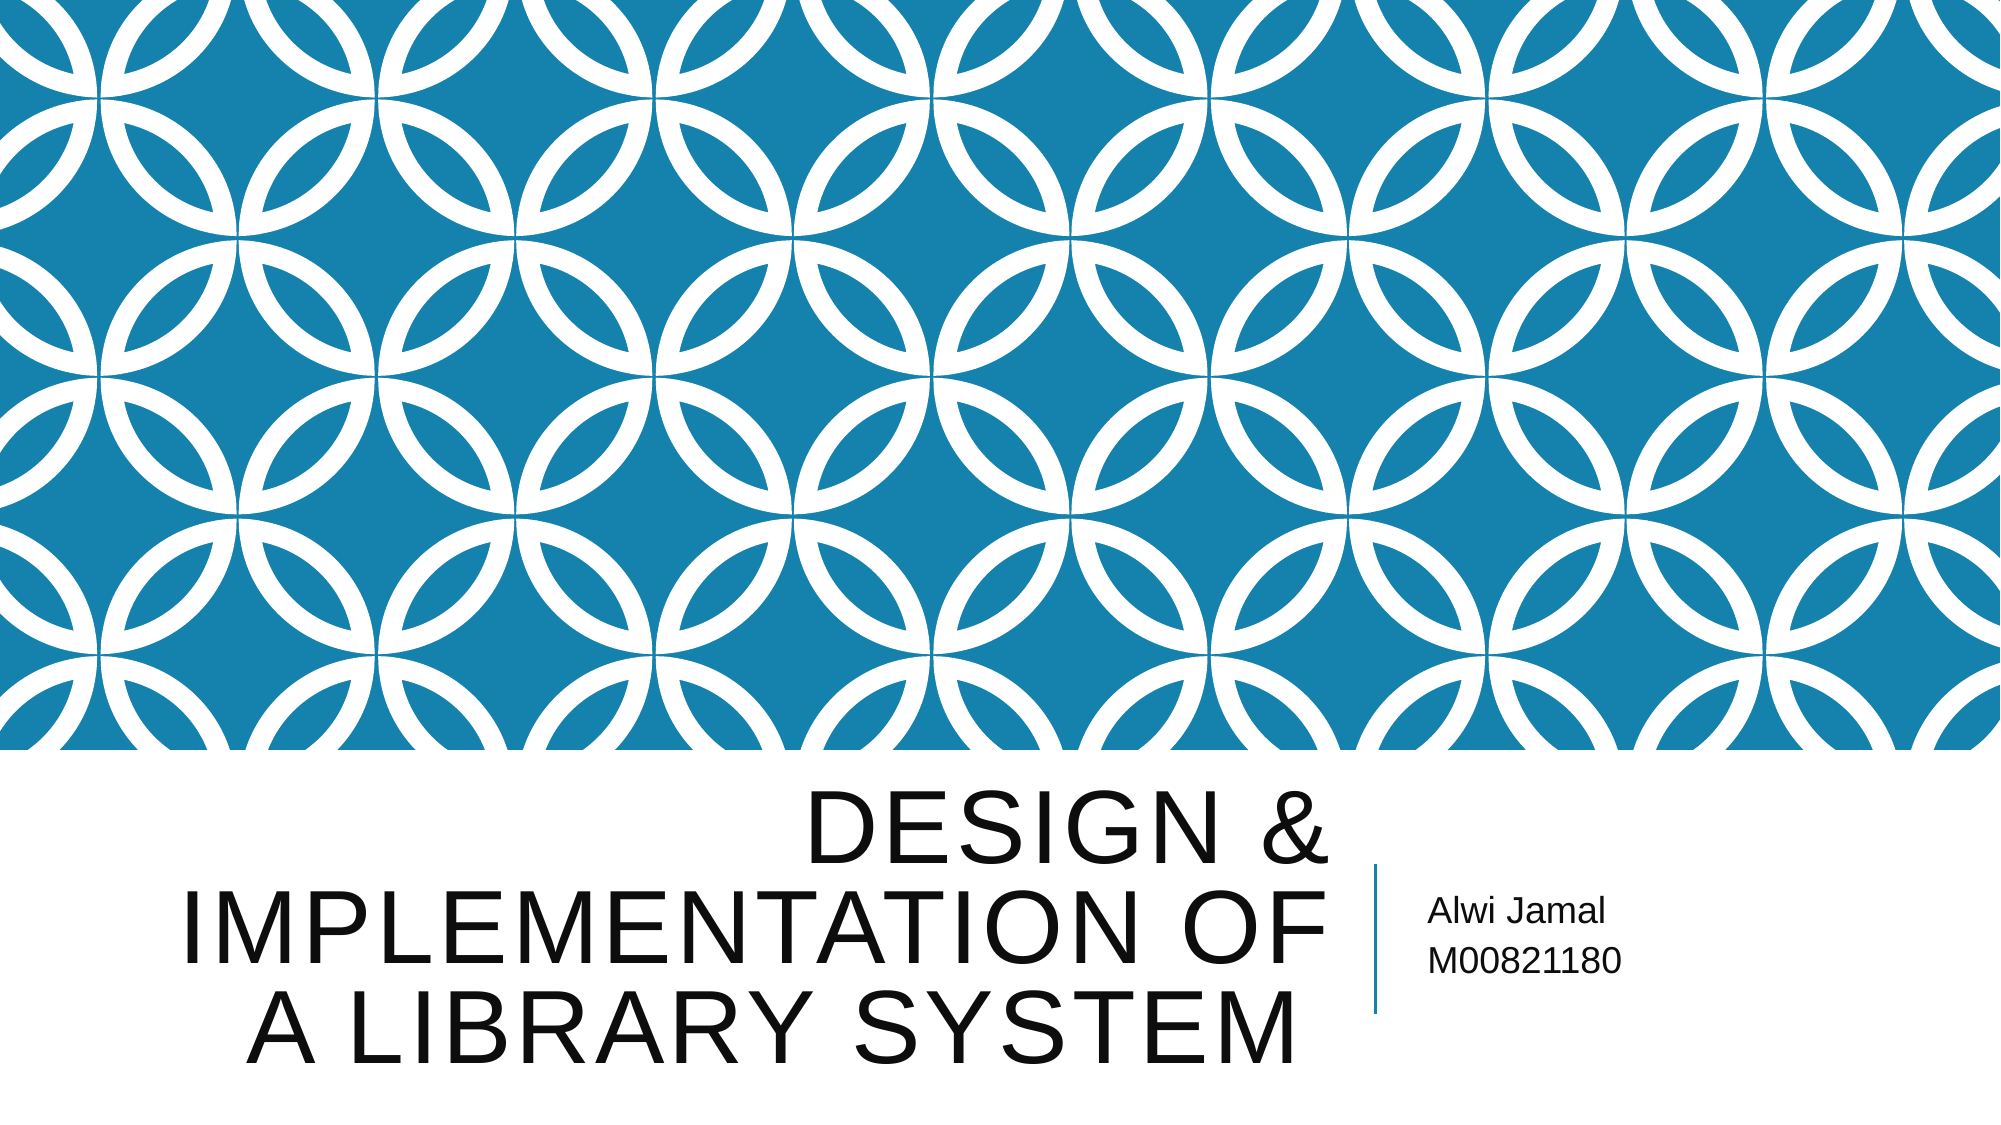

# Design & implementation of a library system
Alwi Jamal
M00821180